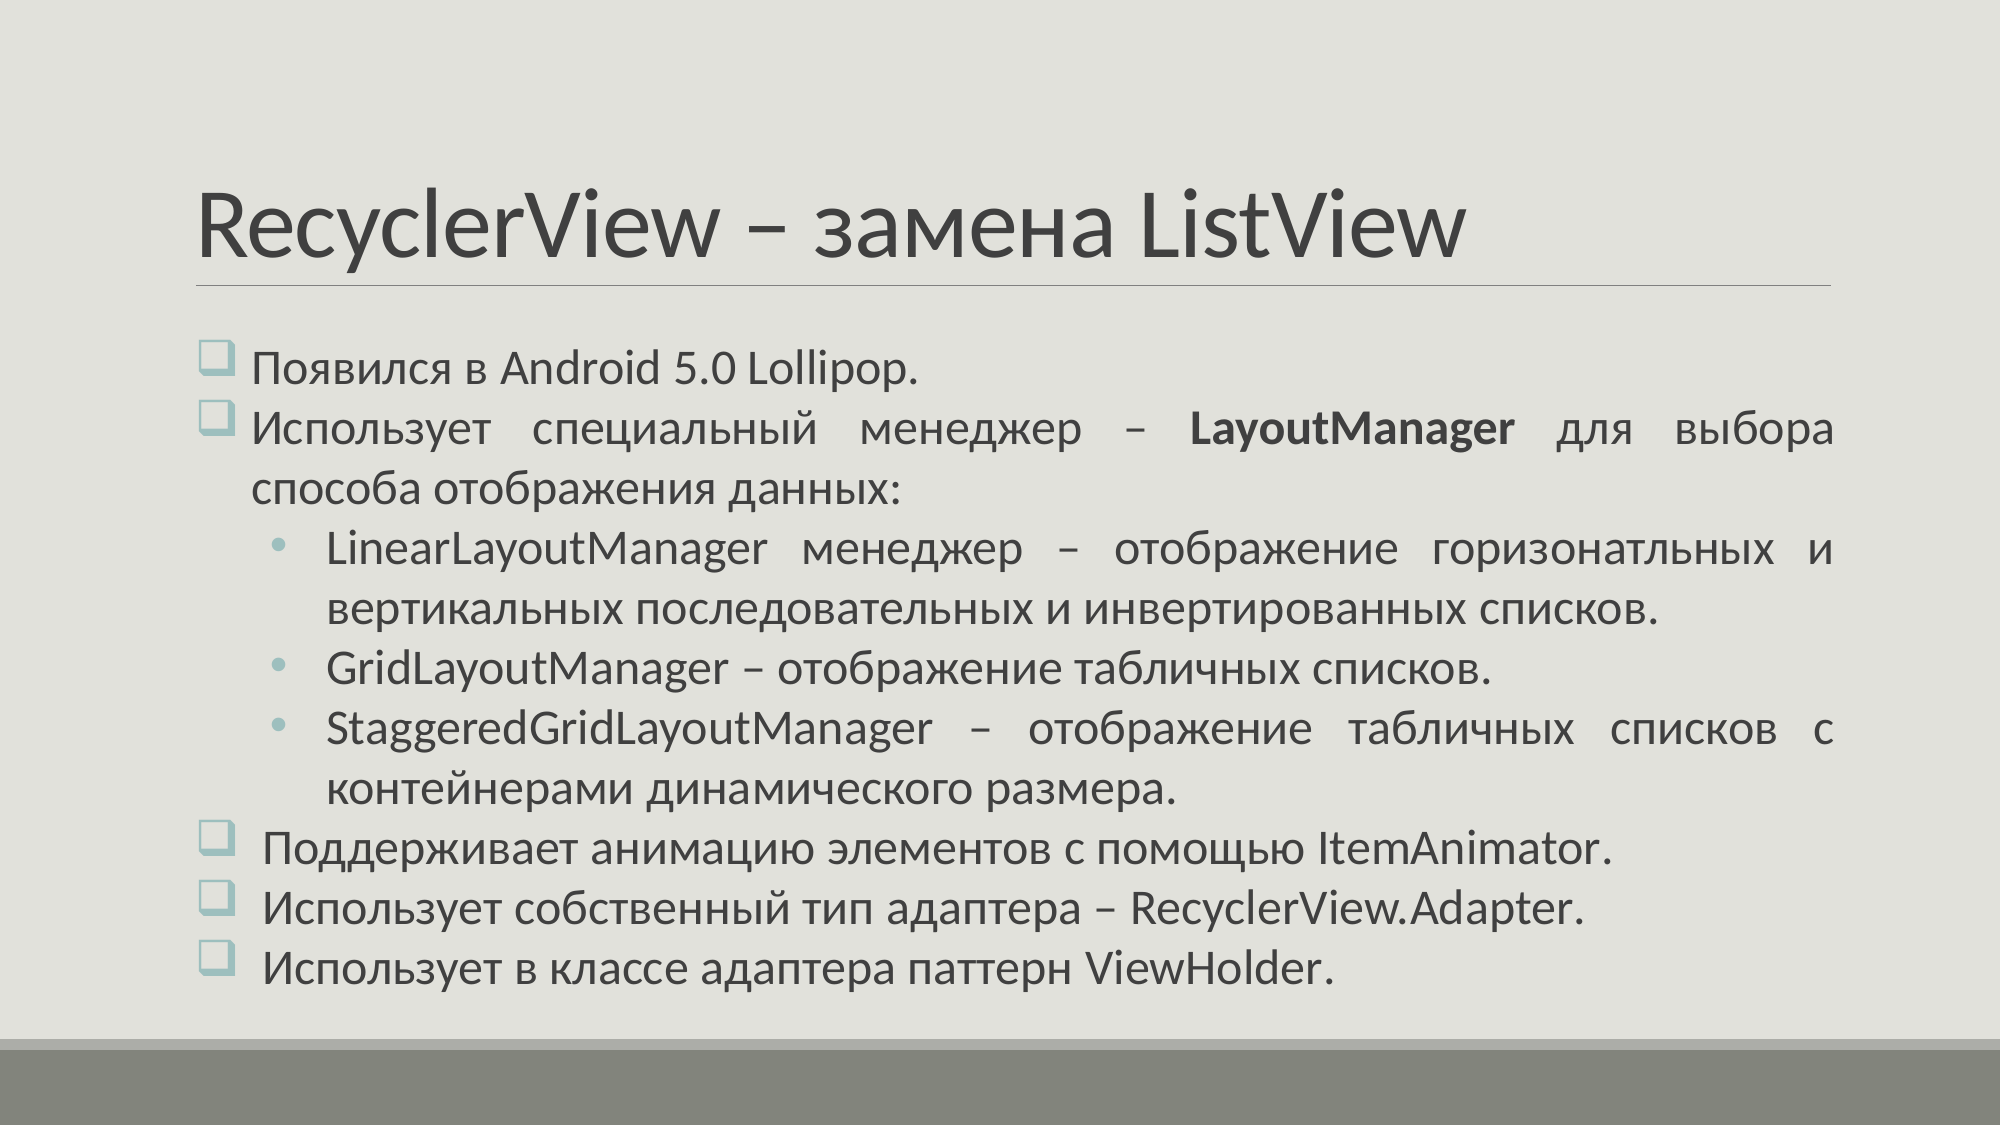

# RecyclerView – замена ListView

Появился в Android 5.0 Lollipop.
Использует специальный менеджер – LayoutManager для выбора способа отображения данных:
LinearLayoutManager менеджер – отображение горизонатльных и вертикальных последовательных и инвертированных списков.
GridLayoutManager – отображение табличных списков.
StaggeredGridLayoutManager – отображение табличных списков с контейнерами динамического размера.
 Поддерживает анимацию элементов с помощью ItemAnimator.
 Использует собственный тип адаптера – RecyclerView.Adapter.
 Использует в классе адаптера паттерн ViewHolder.